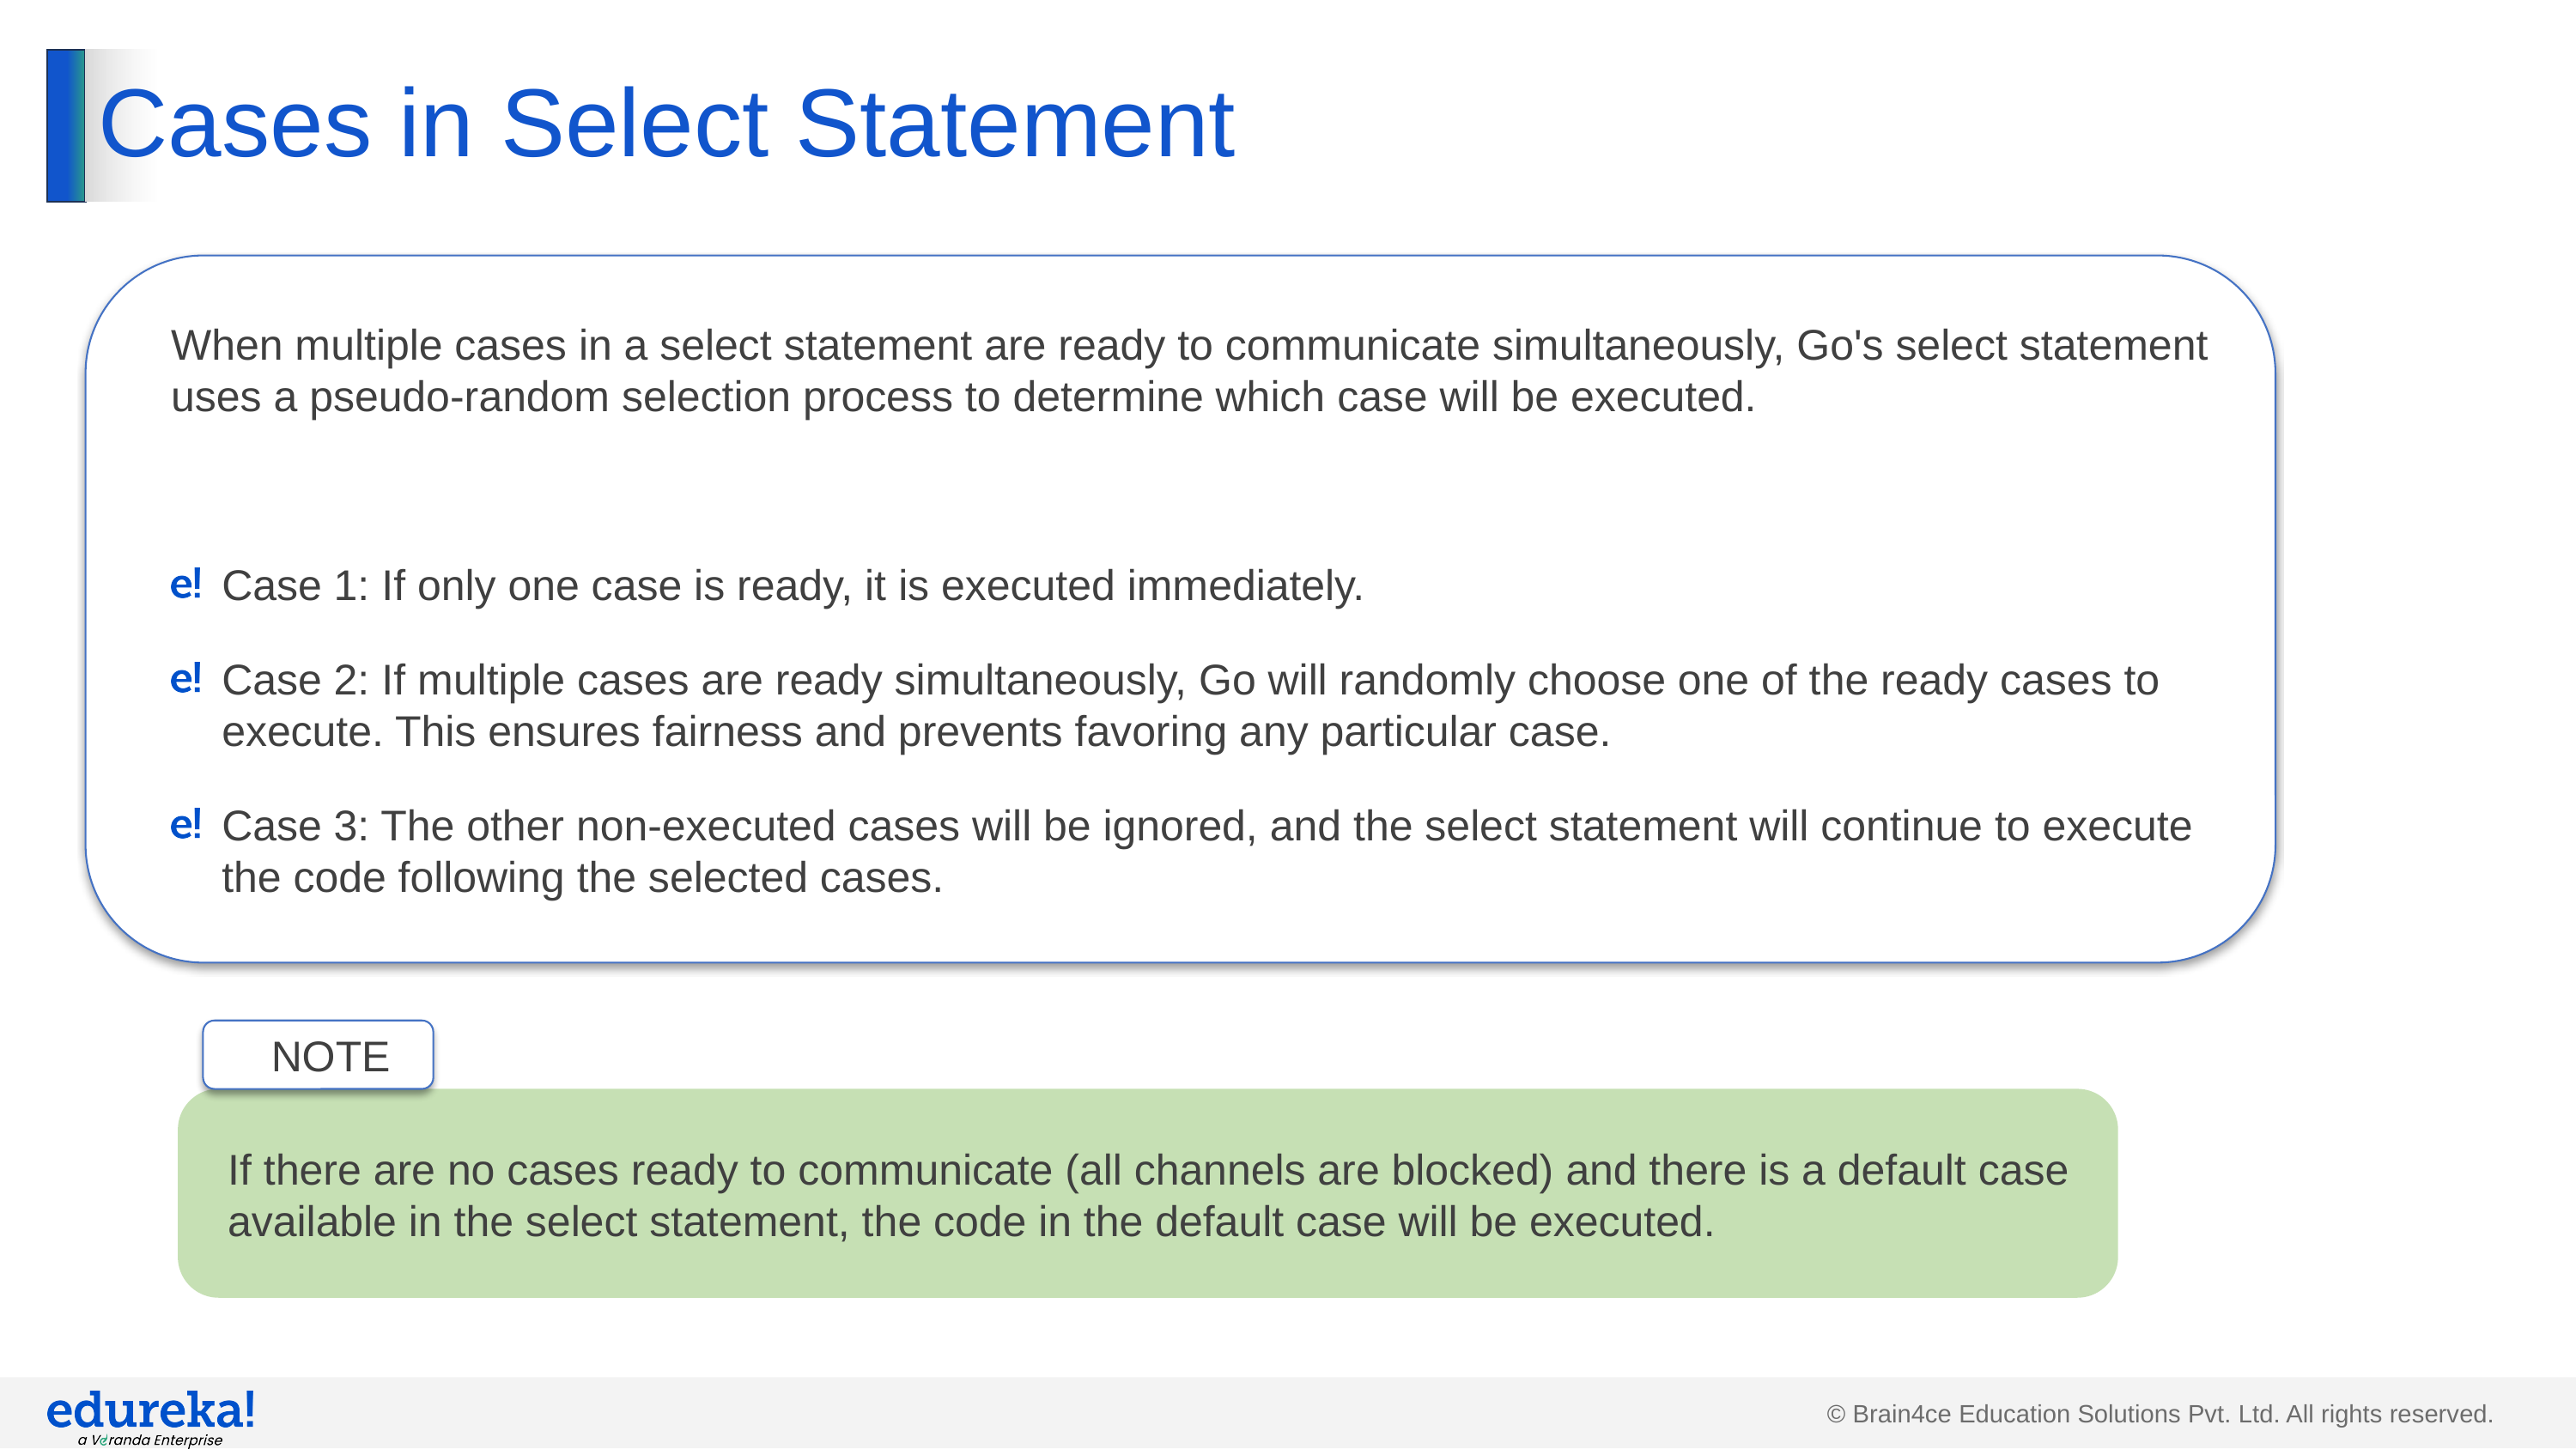

# Cases in Select Statement
When multiple cases in a select statement are ready to communicate simultaneously, Go's select statement uses a pseudo-random selection process to determine which case will be executed.

Case 1: If only one case is ready, it is executed immediately.
Case 2: If multiple cases are ready simultaneously, Go will randomly choose one of the ready cases to execute. This ensures fairness and prevents favoring any particular case.
Case 3: The other non-executed cases will be ignored, and the select statement will continue to execute the code following the selected cases.
NOTE
If there are no cases ready to communicate (all channels are blocked) and there is a default case available in the select statement, the code in the default case will be executed.